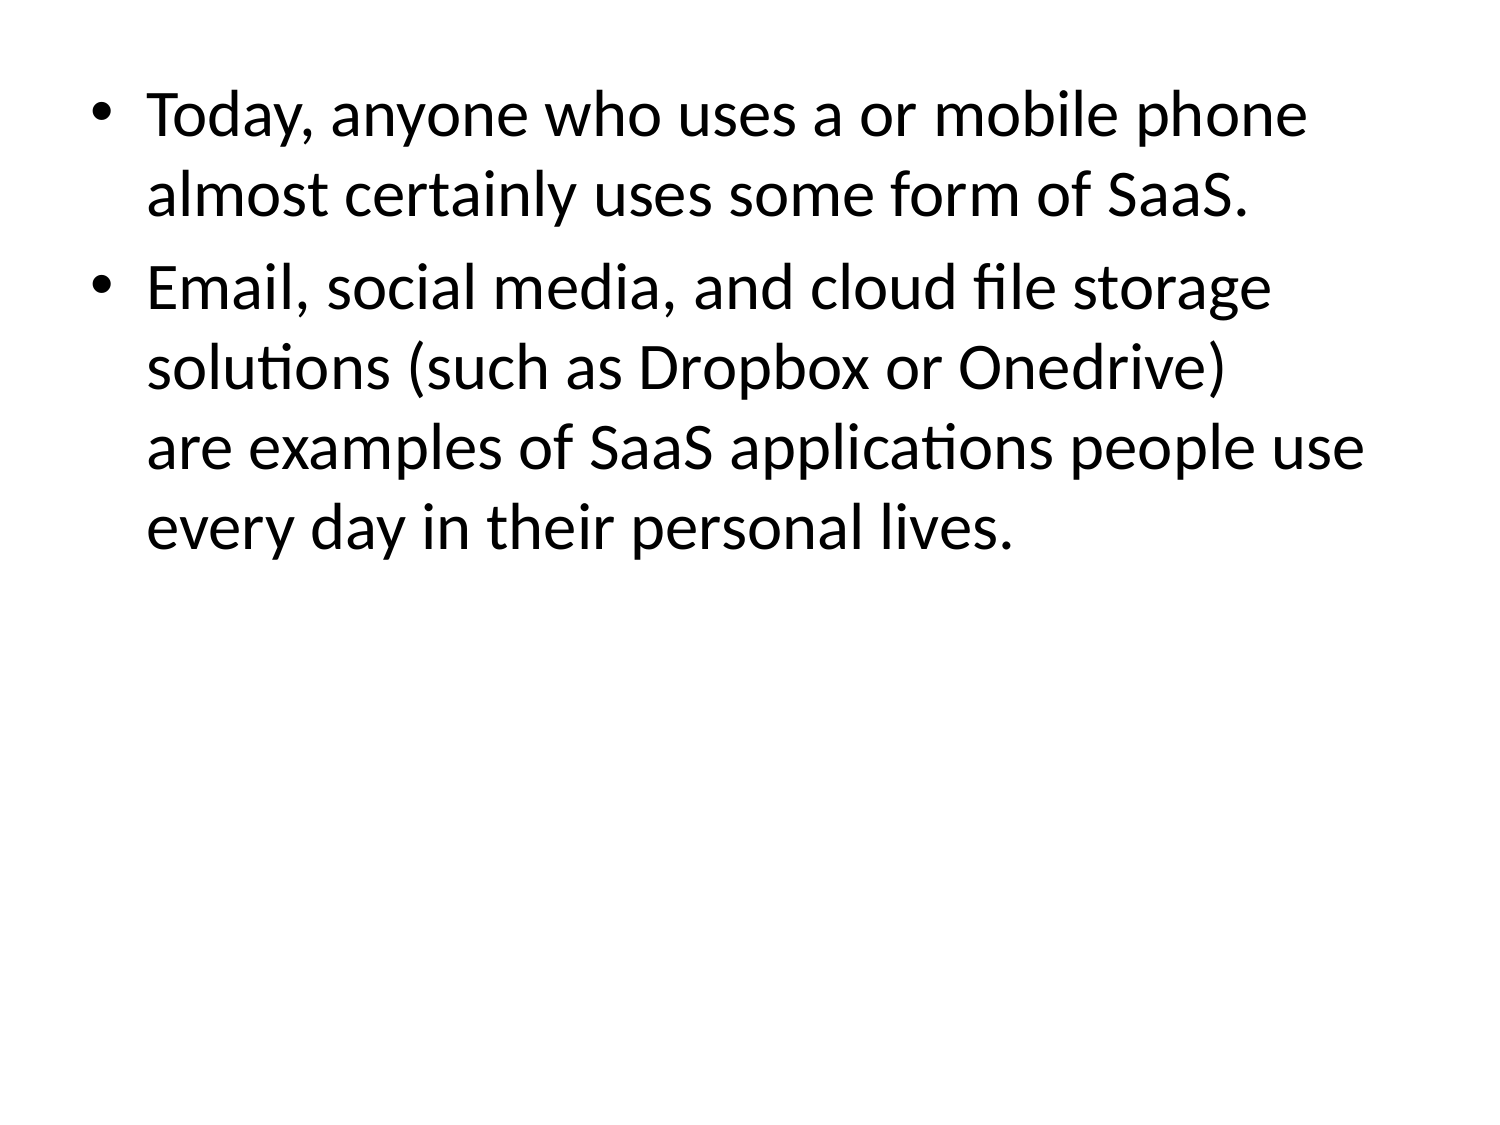

Today, anyone who uses a or mobile phone almost certainly uses some form of SaaS.
Email, social media, and cloud file storage solutions (such as Dropbox or Onedrive) are examples of SaaS applications people use every day in their personal lives.